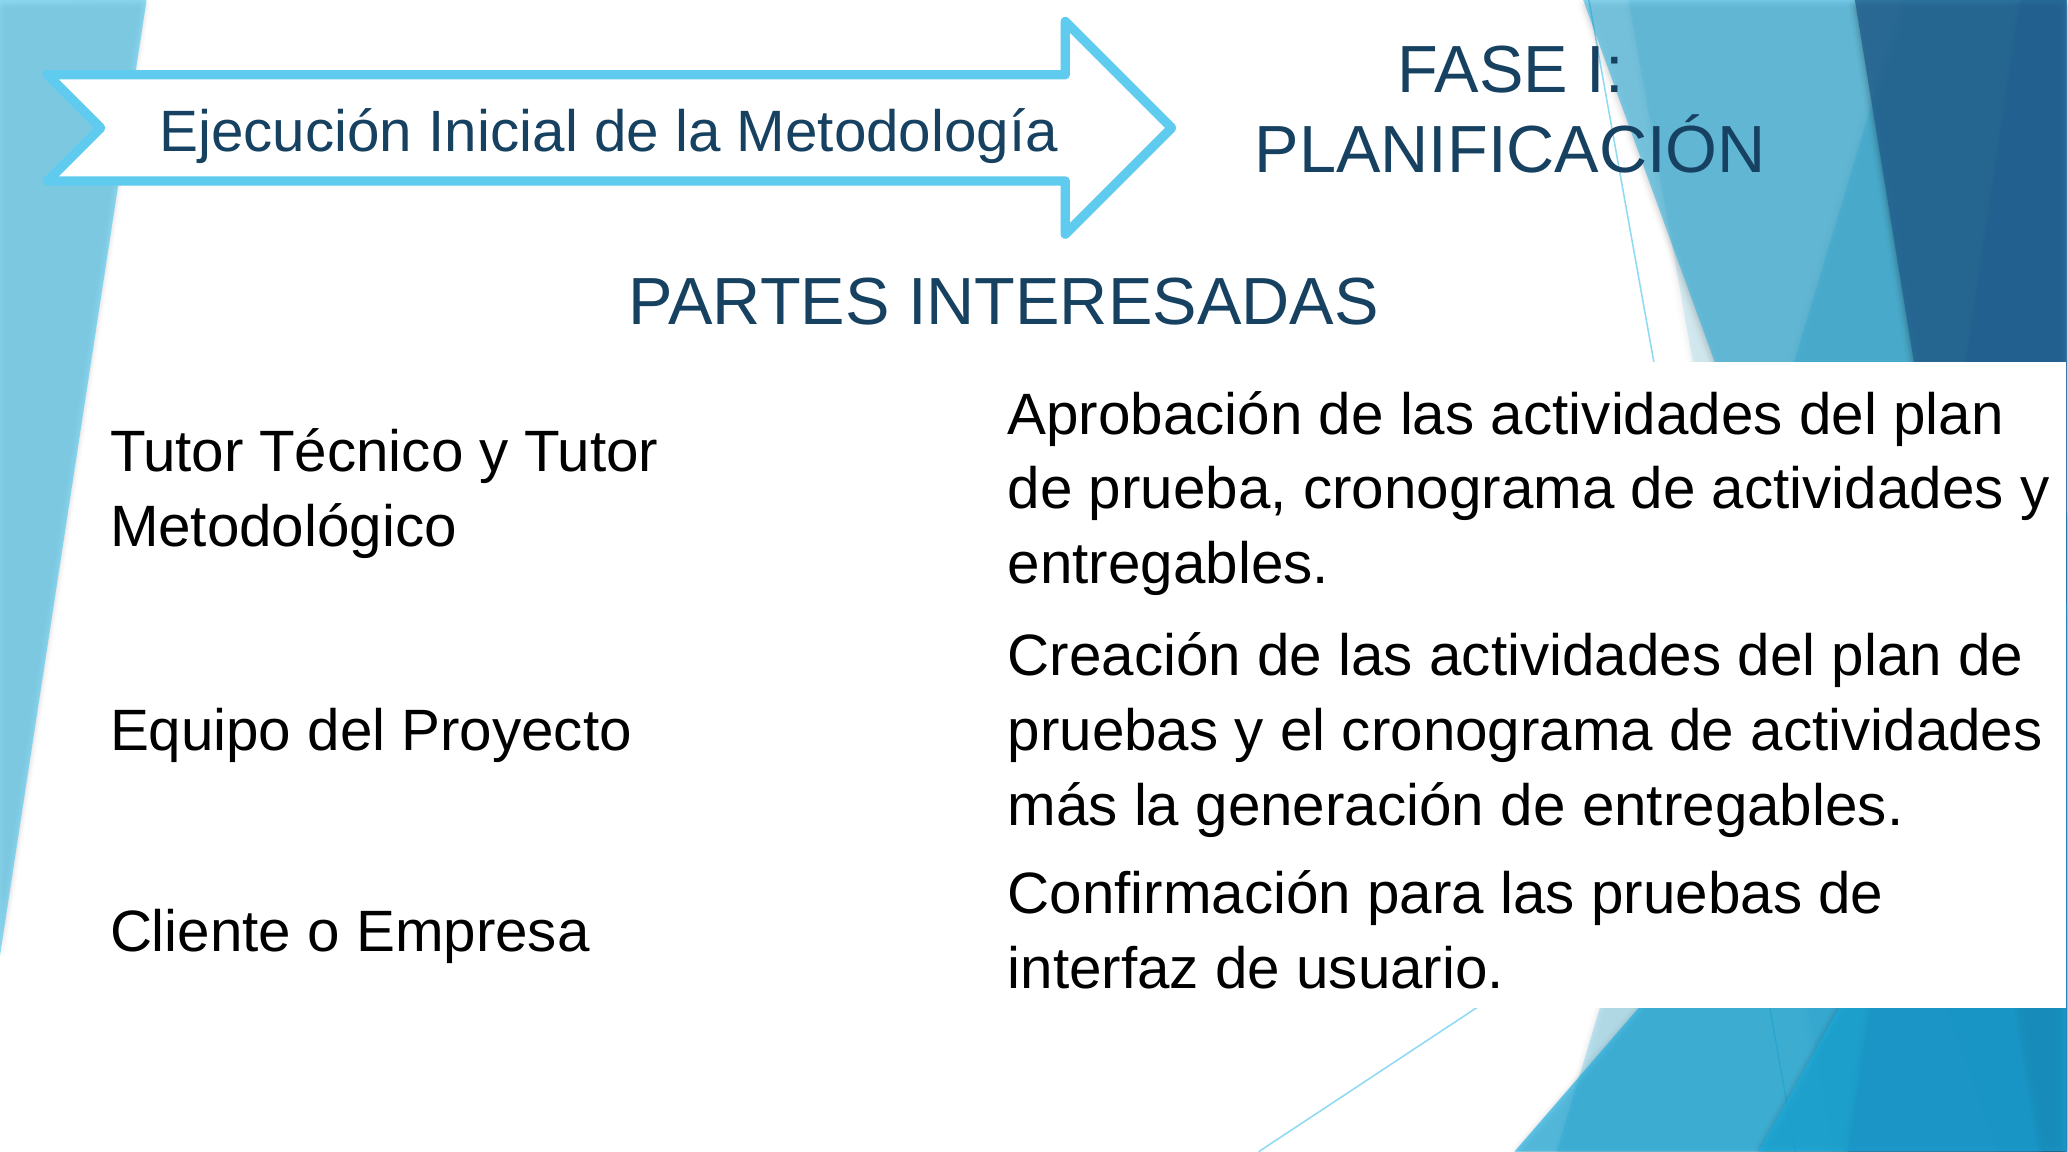

FASE I: PLANIFICACIÓN
Ejecución Inicial de la Metodología
PARTES INTERESADAS
| Tutor Técnico y Tutor Metodológico | Aprobación de las actividades del plan de prueba, cronograma de actividades y entregables. |
| --- | --- |
| Equipo del Proyecto | Creación de las actividades del plan de pruebas y el cronograma de actividades más la generación de entregables. |
| Cliente o Empresa | Confirmación para las pruebas de interfaz de usuario. |